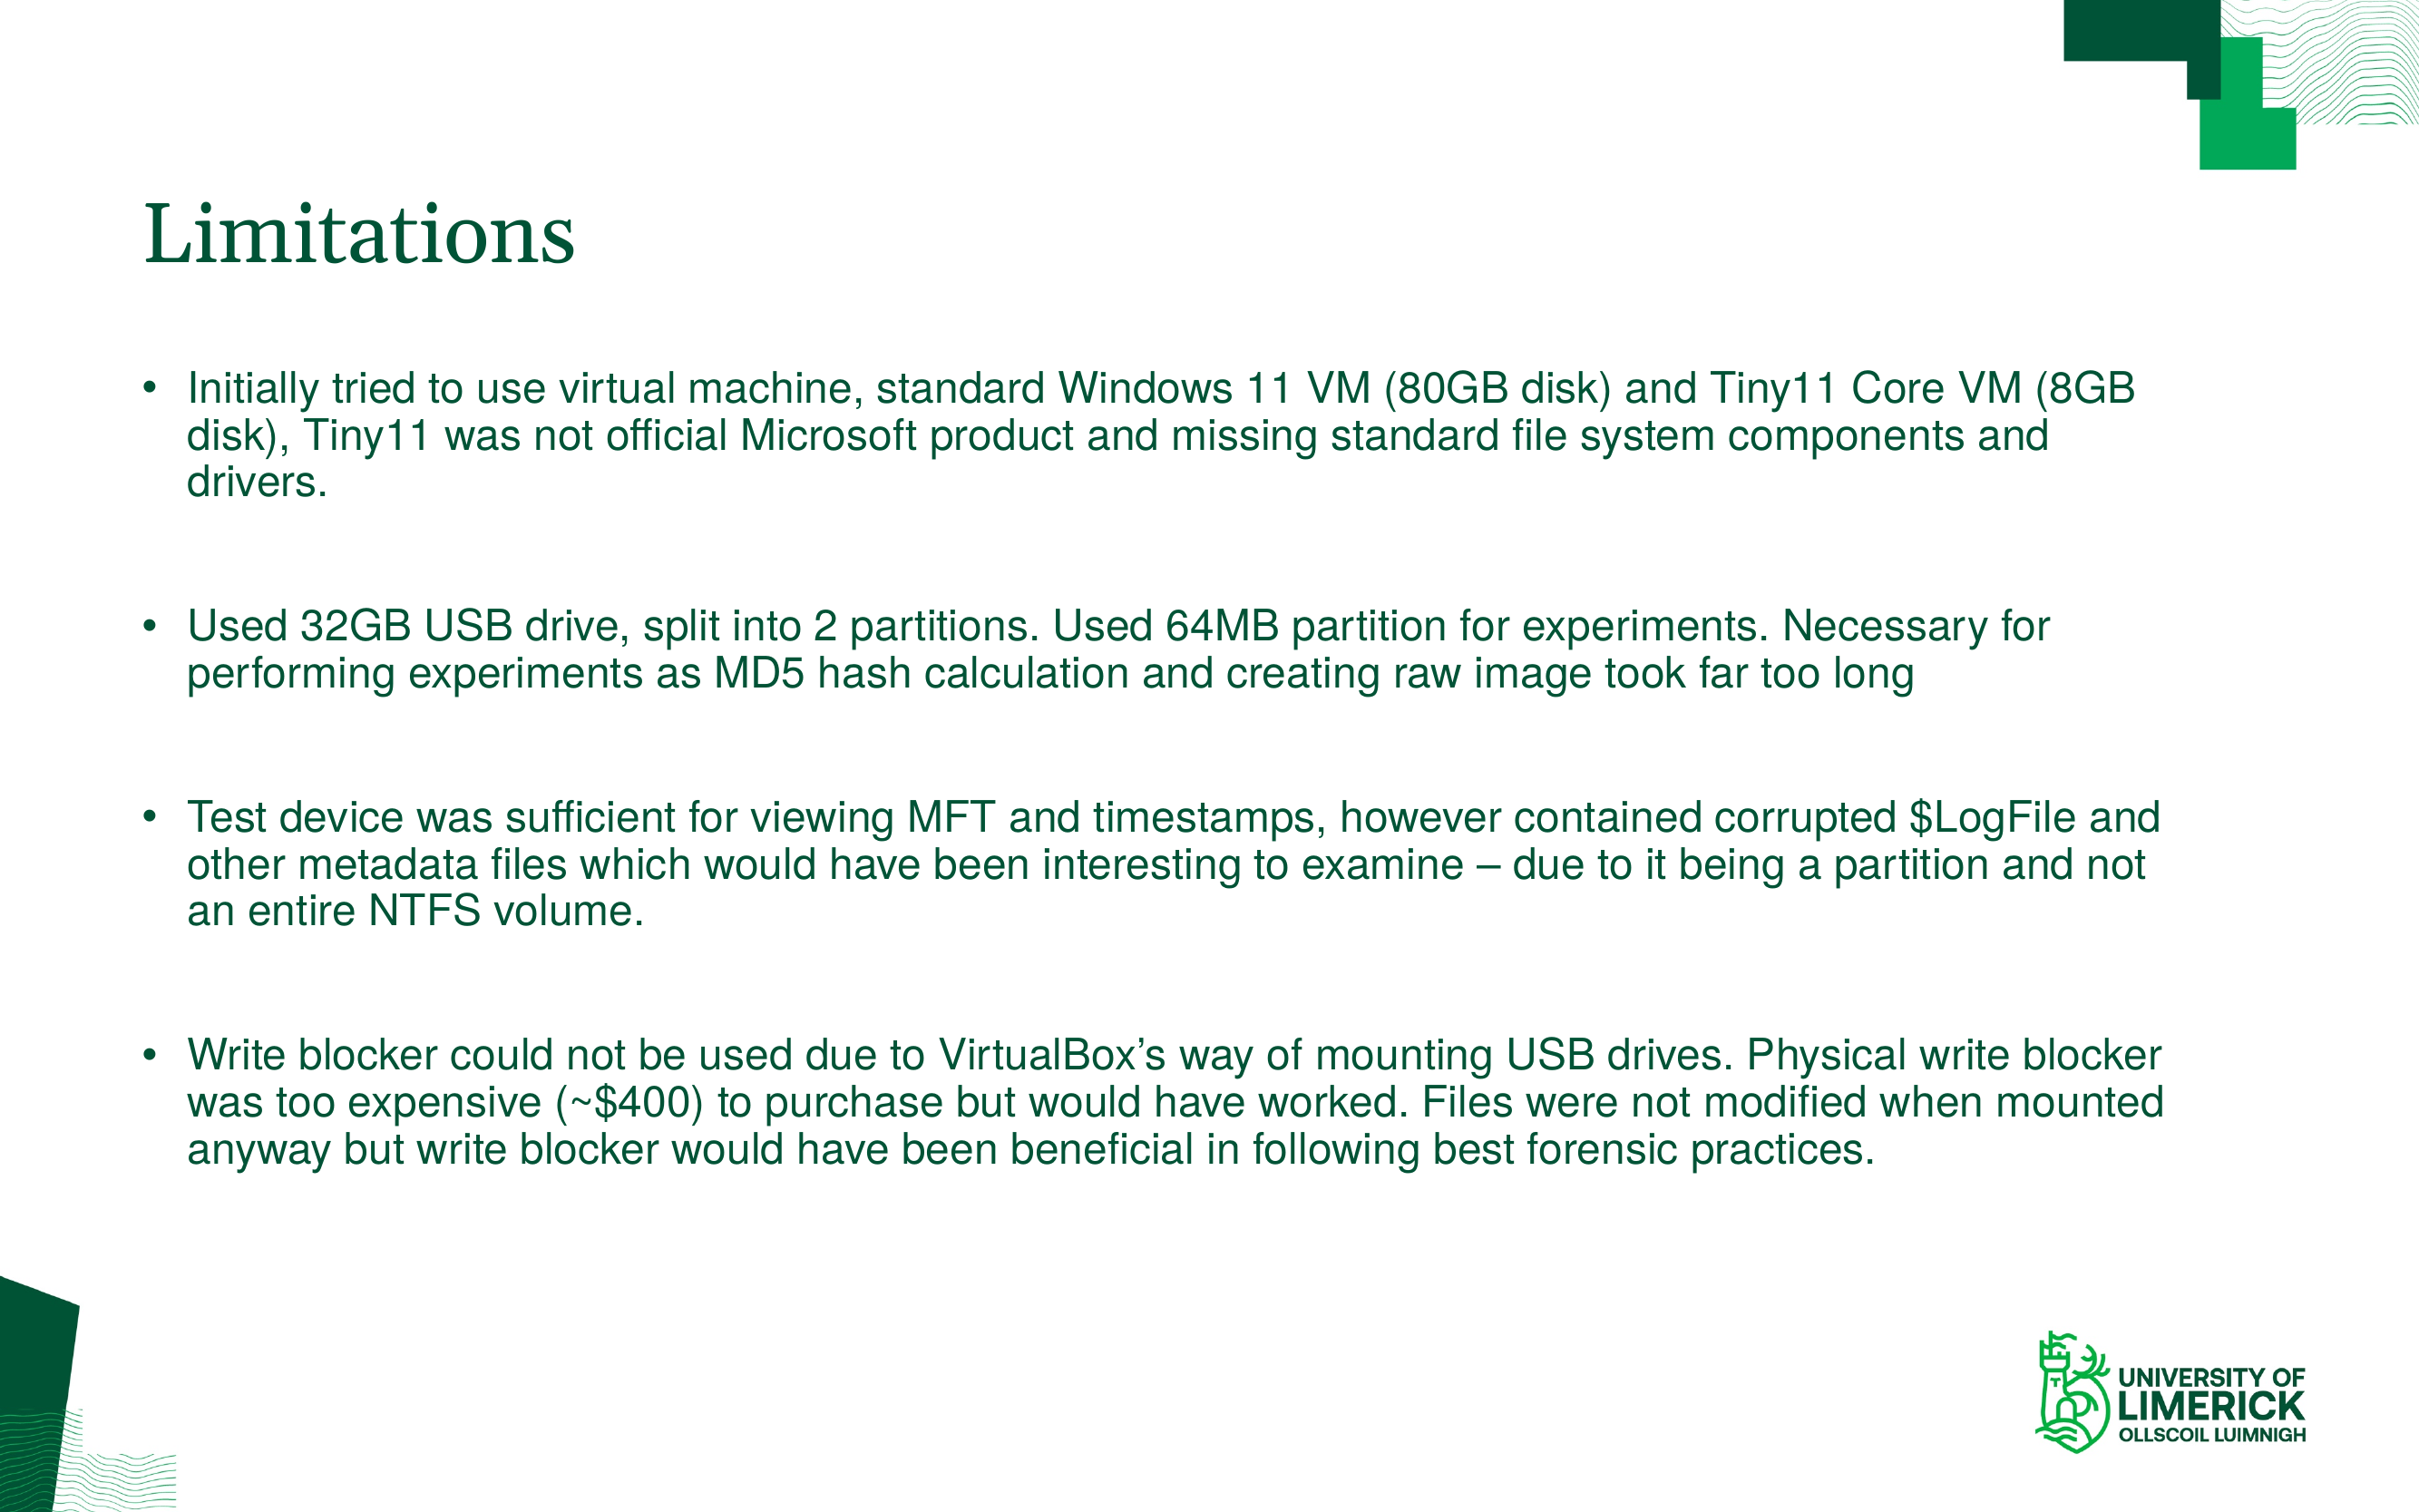

# Limitations
Initially tried to use virtual machine, standard Windows 11 VM (80GB disk) and Tiny11 Core VM (8GB disk), Tiny11 was not official Microsoft product and missing standard file system components and drivers.

Used 32GB USB drive, split into 2 partitions. Used 64MB partition for experiments. Necessary for performing experiments as MD5 hash calculation and creating raw image took far too long

Test device was sufficient for viewing MFT and timestamps, however contained corrupted $LogFile and other metadata files which would have been interesting to examine – due to it being a partition and not an entire NTFS volume.

Write blocker could not be used due to VirtualBox’s way of mounting USB drives. Physical write blocker was too expensive (~$400) to purchase but would have worked. Files were not modified when mounted anyway but write blocker would have been beneficial in following best forensic practices.